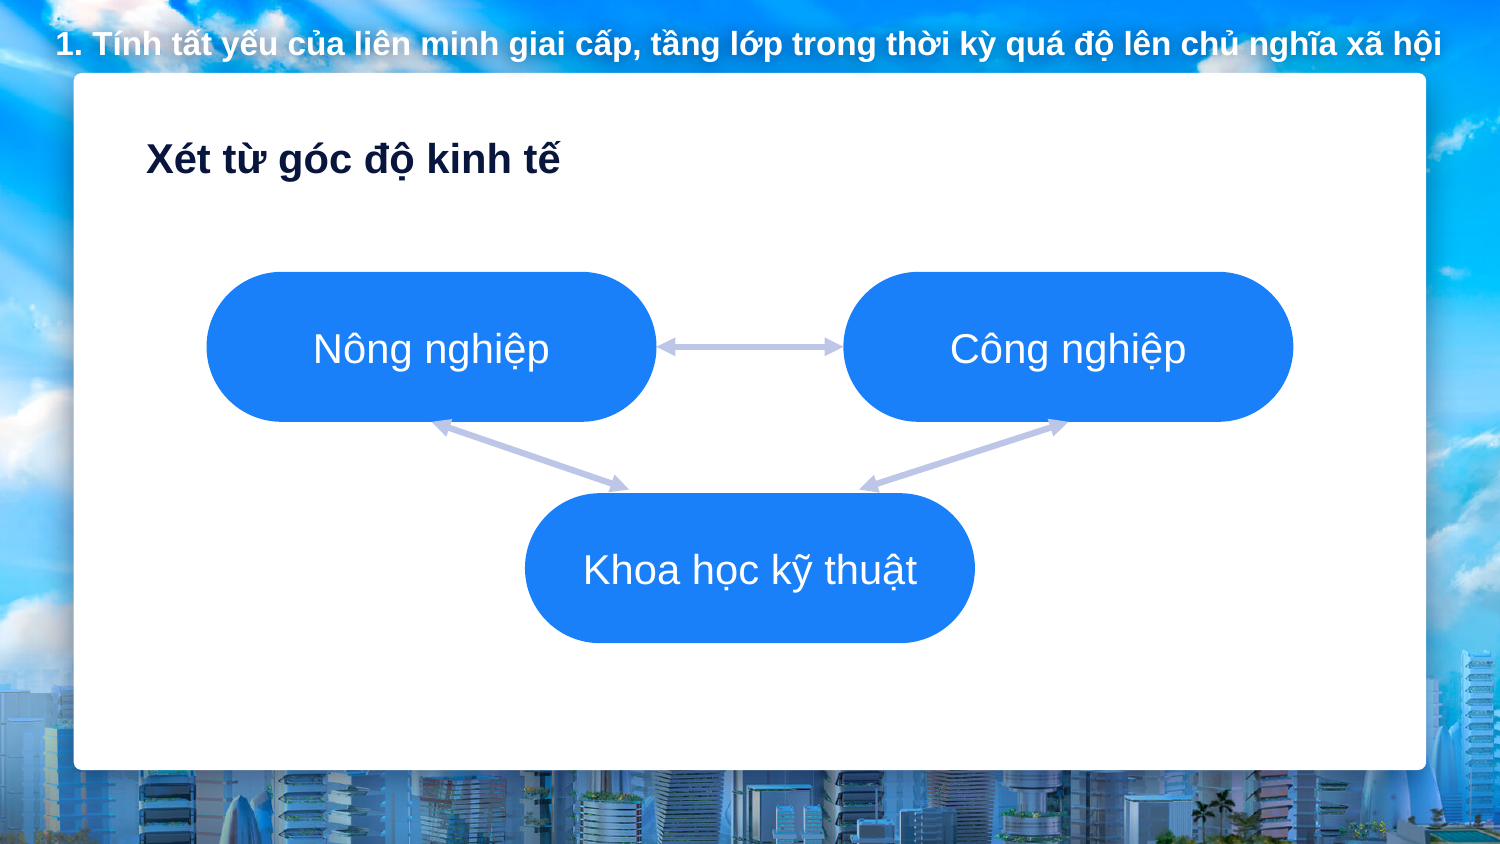

1. Tính tất yếu của liên minh giai cấp, tầng lớp trong thời kỳ quá độ lên chủ nghĩa xã hội
Xét từ góc độ kinh tế
Nông nghiệp
Công nghiệp
Khoa học kỹ thuật